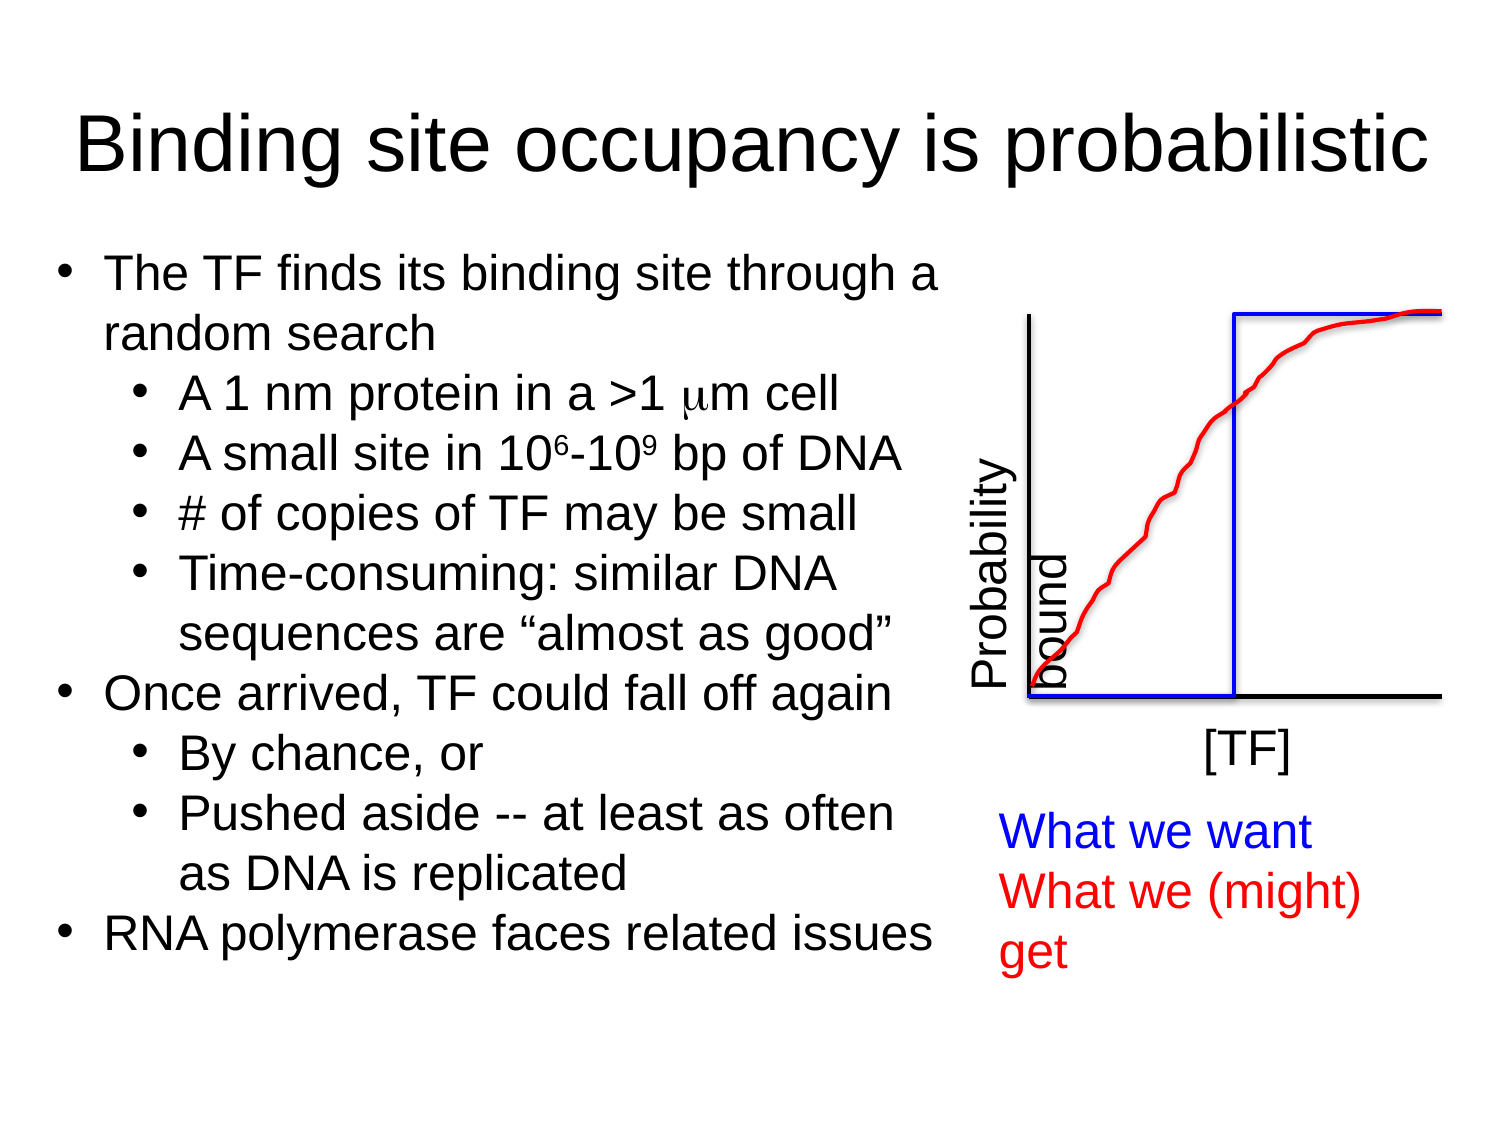

# Binding site occupancy is probabilistic
The TF finds its binding site through a random search
A 1 nm protein in a >1 μm cell
A small site in 106-109 bp of DNA
# of copies of TF may be small
Time-consuming: similar DNA sequences are “almost as good”
Once arrived, TF could fall off again
By chance, or
Pushed aside -- at least as often as DNA is replicated
RNA polymerase faces related issues

Probability bound
[TF]
What we want
What we (might) get